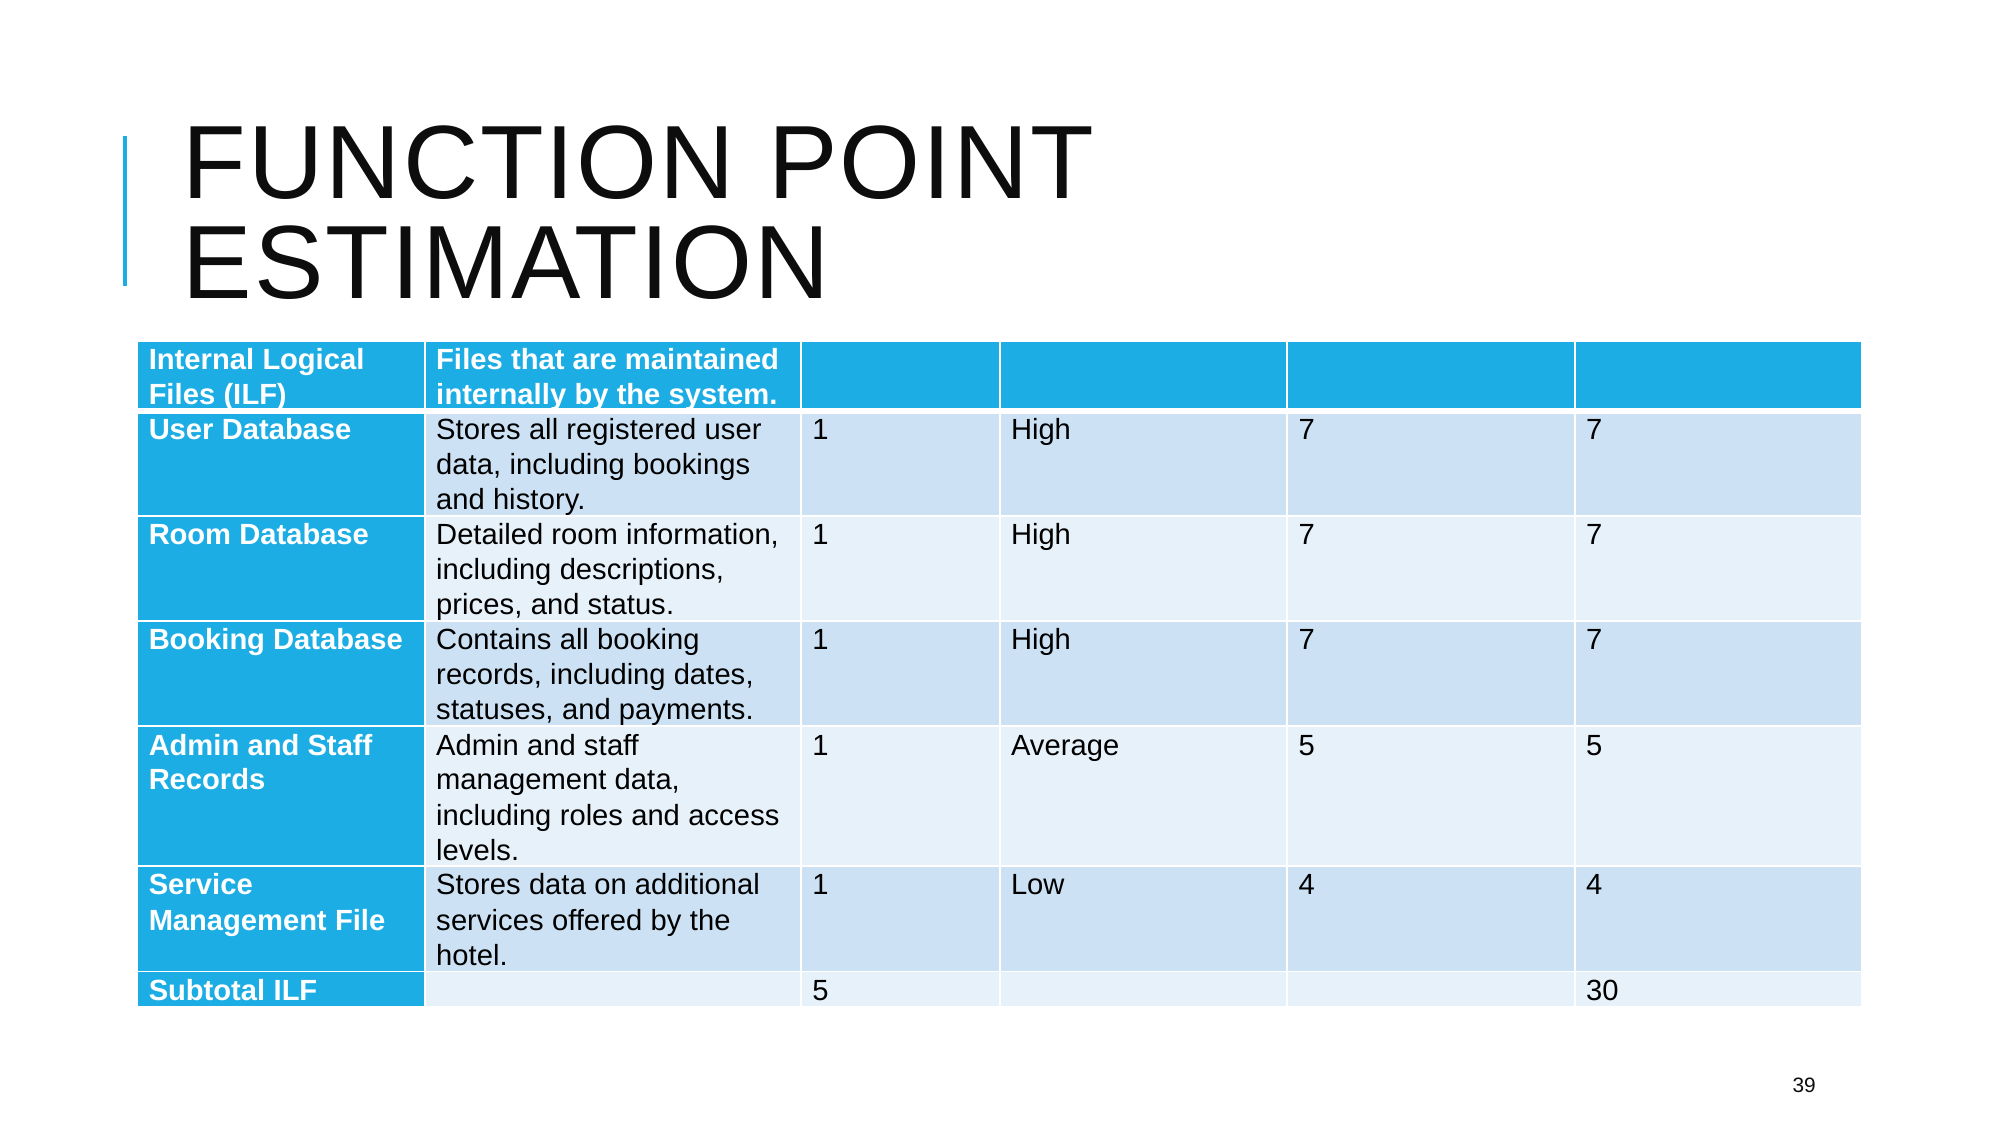

# Function Point Estimation
| Internal Logical Files (ILF) | Files that are maintained internally by the system. |  |  |  |  |
| --- | --- | --- | --- | --- | --- |
| User Database | Stores all registered user data, including bookings and history. | 1 | High | 7 | 7 |
| Room Database | Detailed room information, including descriptions, prices, and status. | 1 | High | 7 | 7 |
| Booking Database | Contains all booking records, including dates, statuses, and payments. | 1 | High | 7 | 7 |
| Admin and Staff Records | Admin and staff management data, including roles and access levels. | 1 | Average | 5 | 5 |
| Service Management File | Stores data on additional services offered by the hotel. | 1 | Low | 4 | 4 |
| Subtotal ILF |  | 5 |  |  | 30 |
39